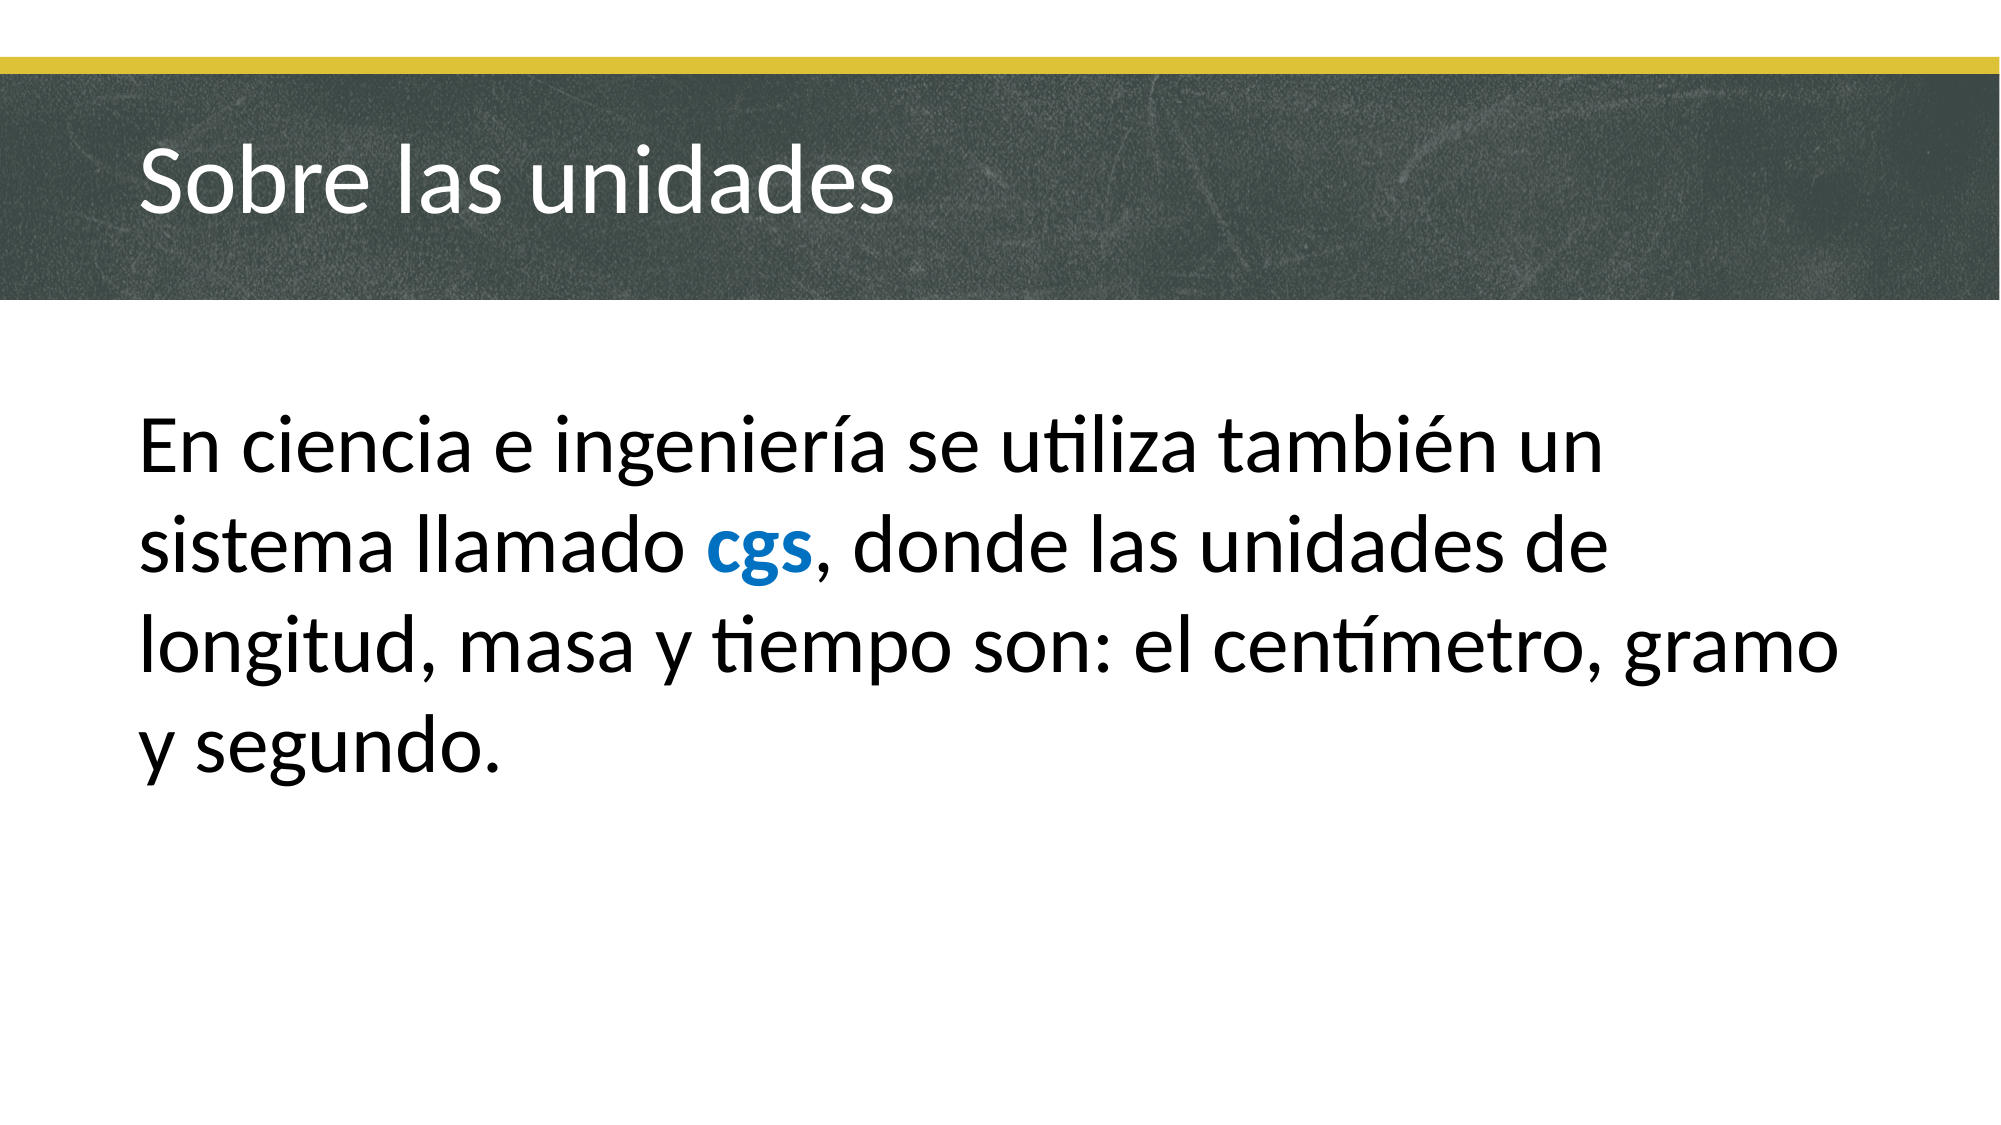

# Sobre las unidades
En ciencia e ingeniería se utiliza también un sistema llamado cgs, donde las unidades de longitud, masa y tiempo son: el centímetro, gramo y segundo.